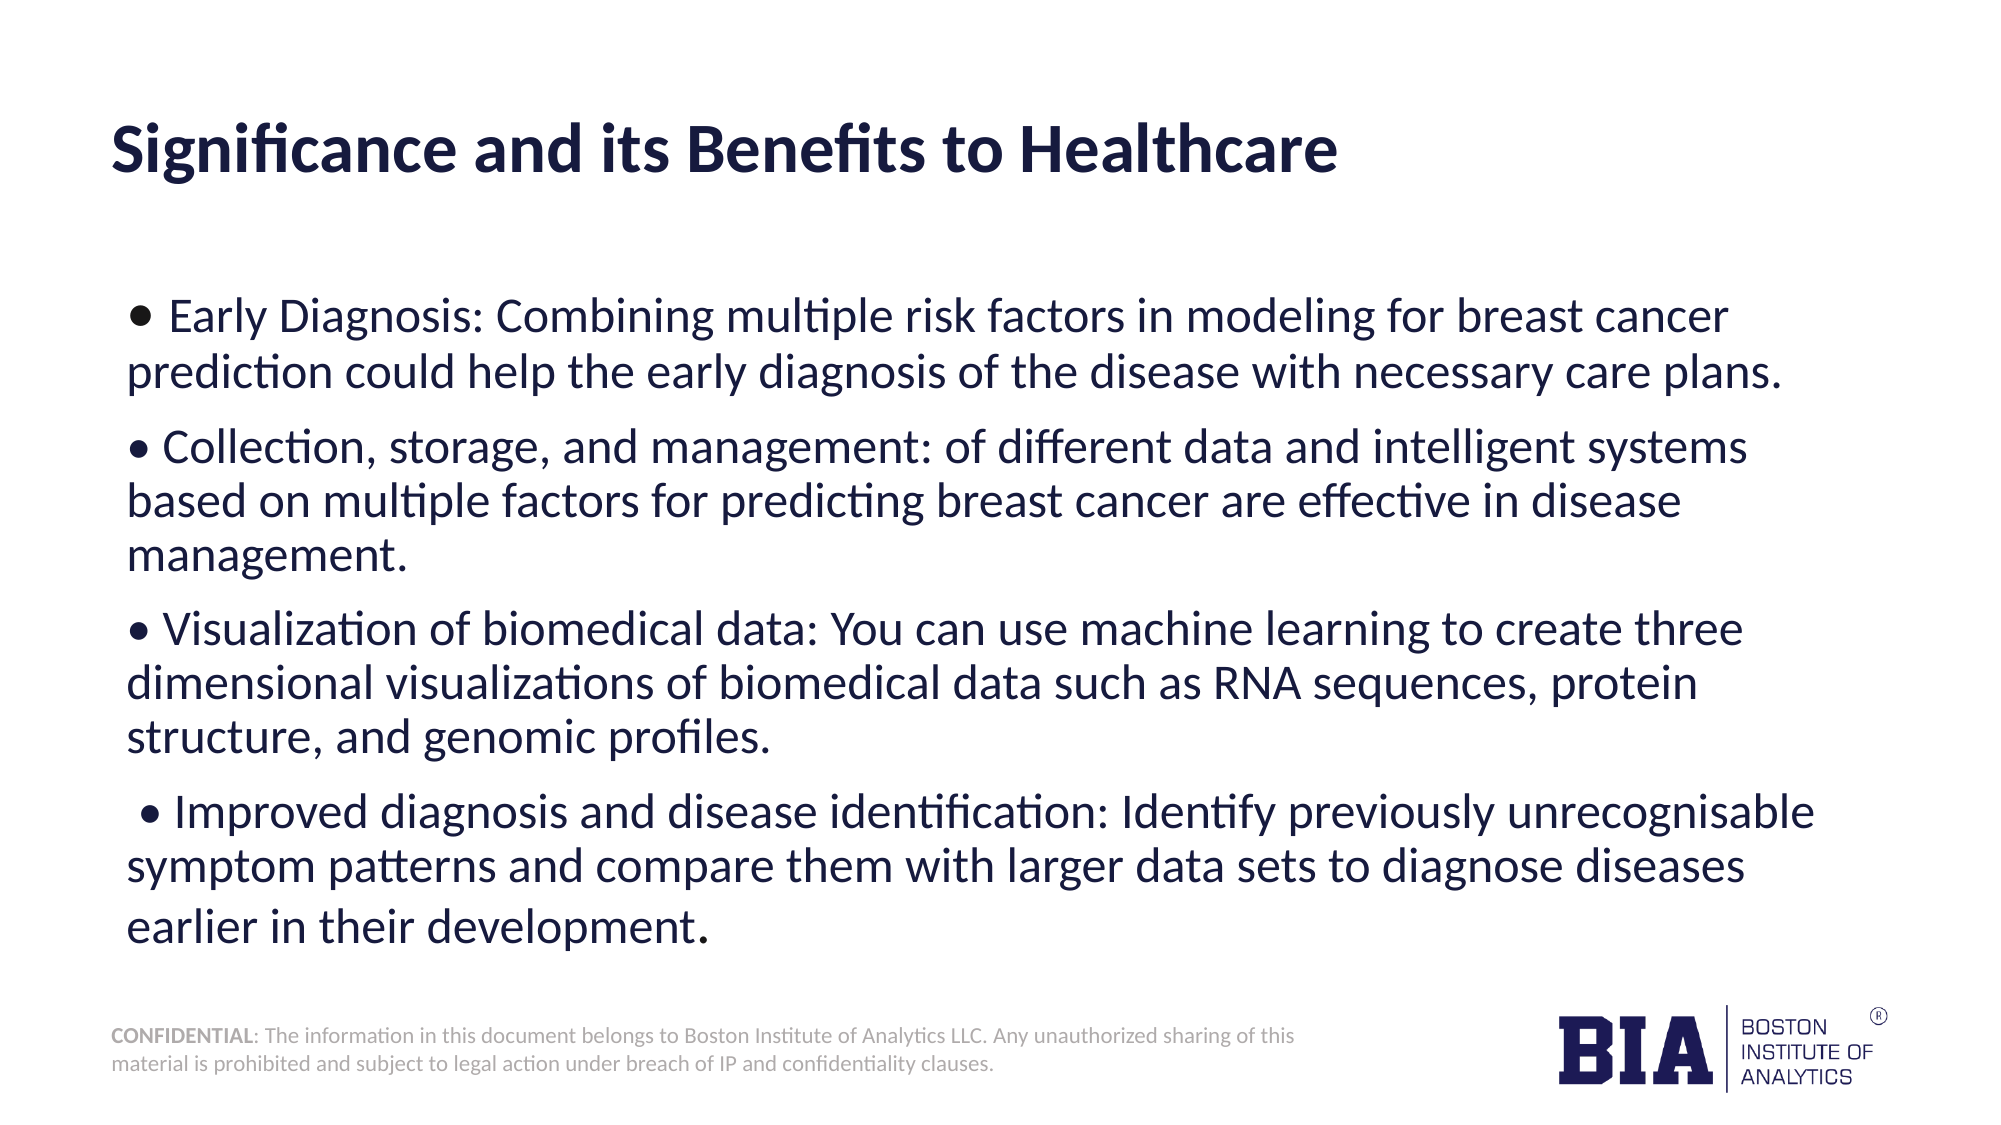

# Significance and its Benefits to Healthcare
• Early Diagnosis: Combining multiple risk factors in modeling for breast cancer prediction could help the early diagnosis of the disease with necessary care plans.
• Collection, storage, and management: of different data and intelligent systems based on multiple factors for predicting breast cancer are effective in disease management.
• Visualization of biomedical data: You can use machine learning to create three dimensional visualizations of biomedical data such as RNA sequences, protein structure, and genomic profiles.
 • Improved diagnosis and disease identification: Identify previously unrecognisable symptom patterns and compare them with larger data sets to diagnose diseases earlier in their development.